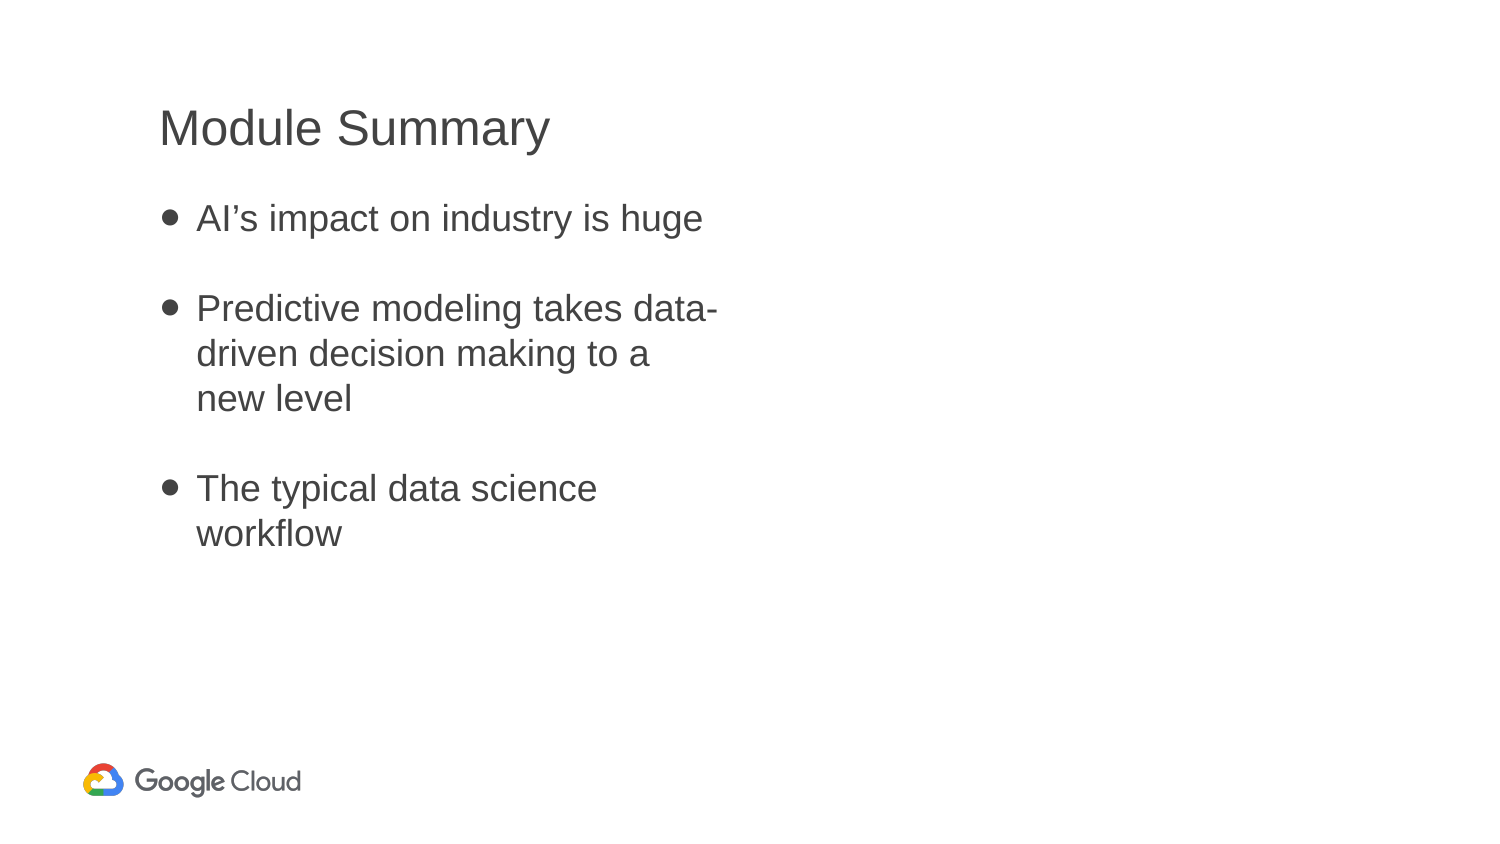

# Module Summary
AI’s impact on industry is huge
Predictive modeling takes data-driven decision making to a new level
The typical data science workflow